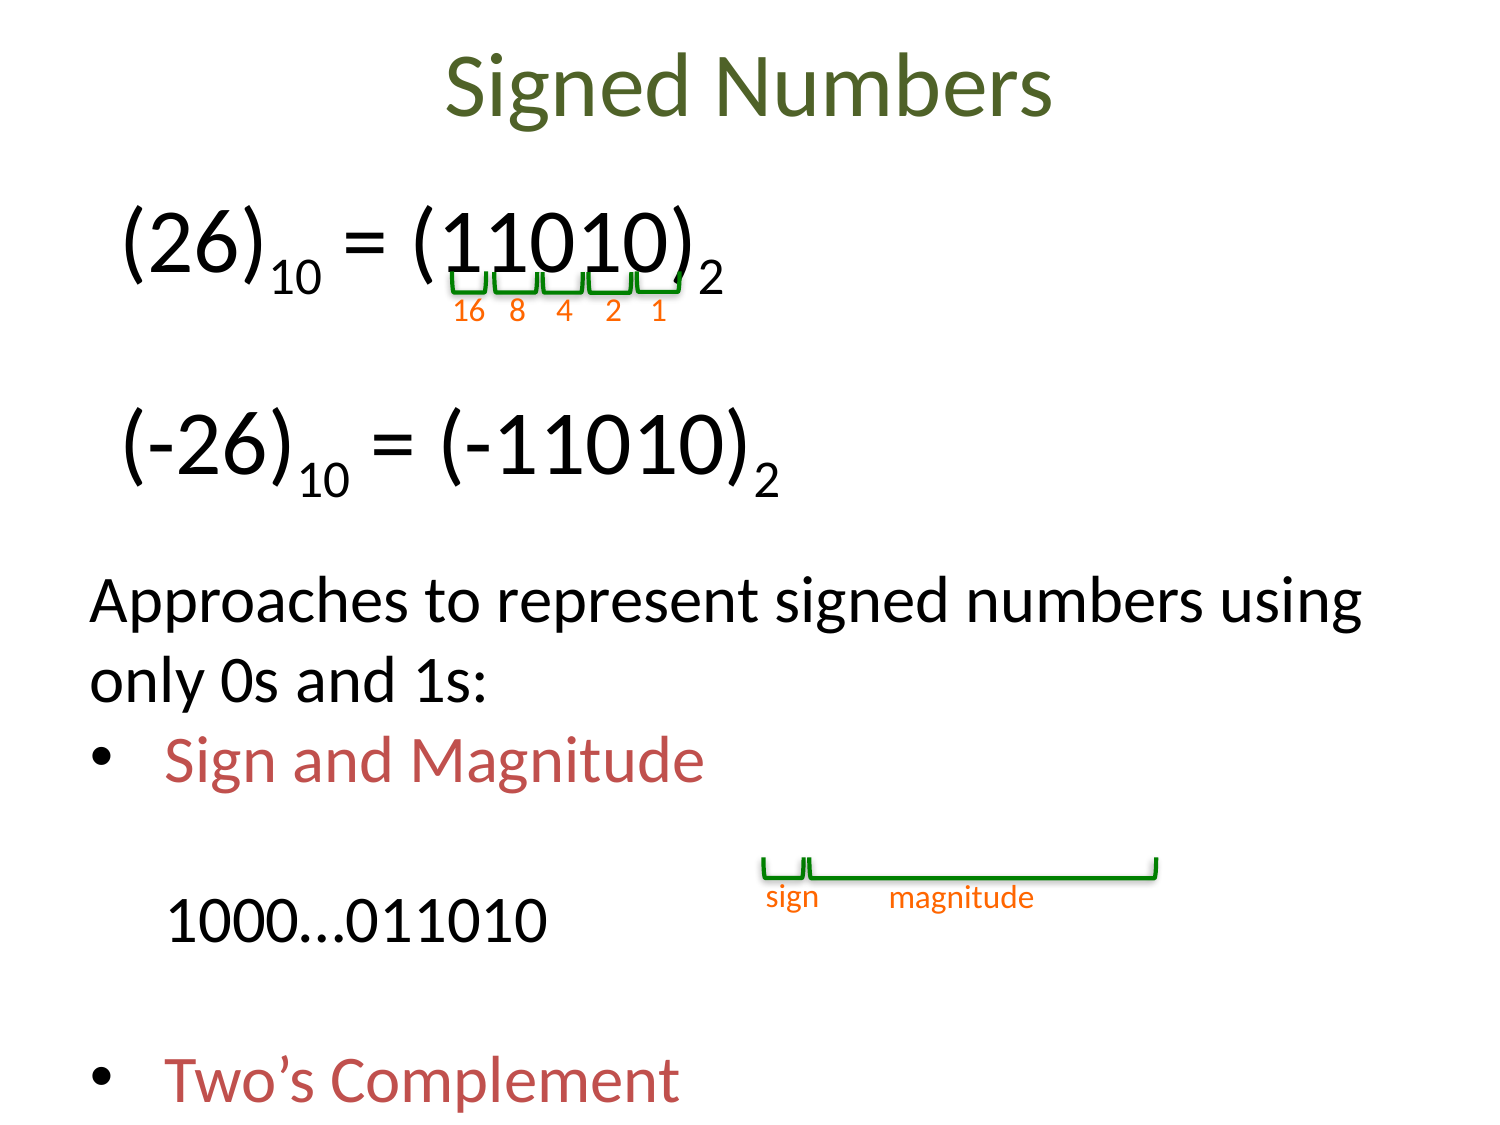

# Signed Numbers
(26)10 = (11010)2

16
1
2
8
4
(-26)10 = (-11010)2

Approaches to represent signed numbers using only 0s and 1s:
Sign and Magnitude
								1000…011010

Two’s Complement

sign
magnitude